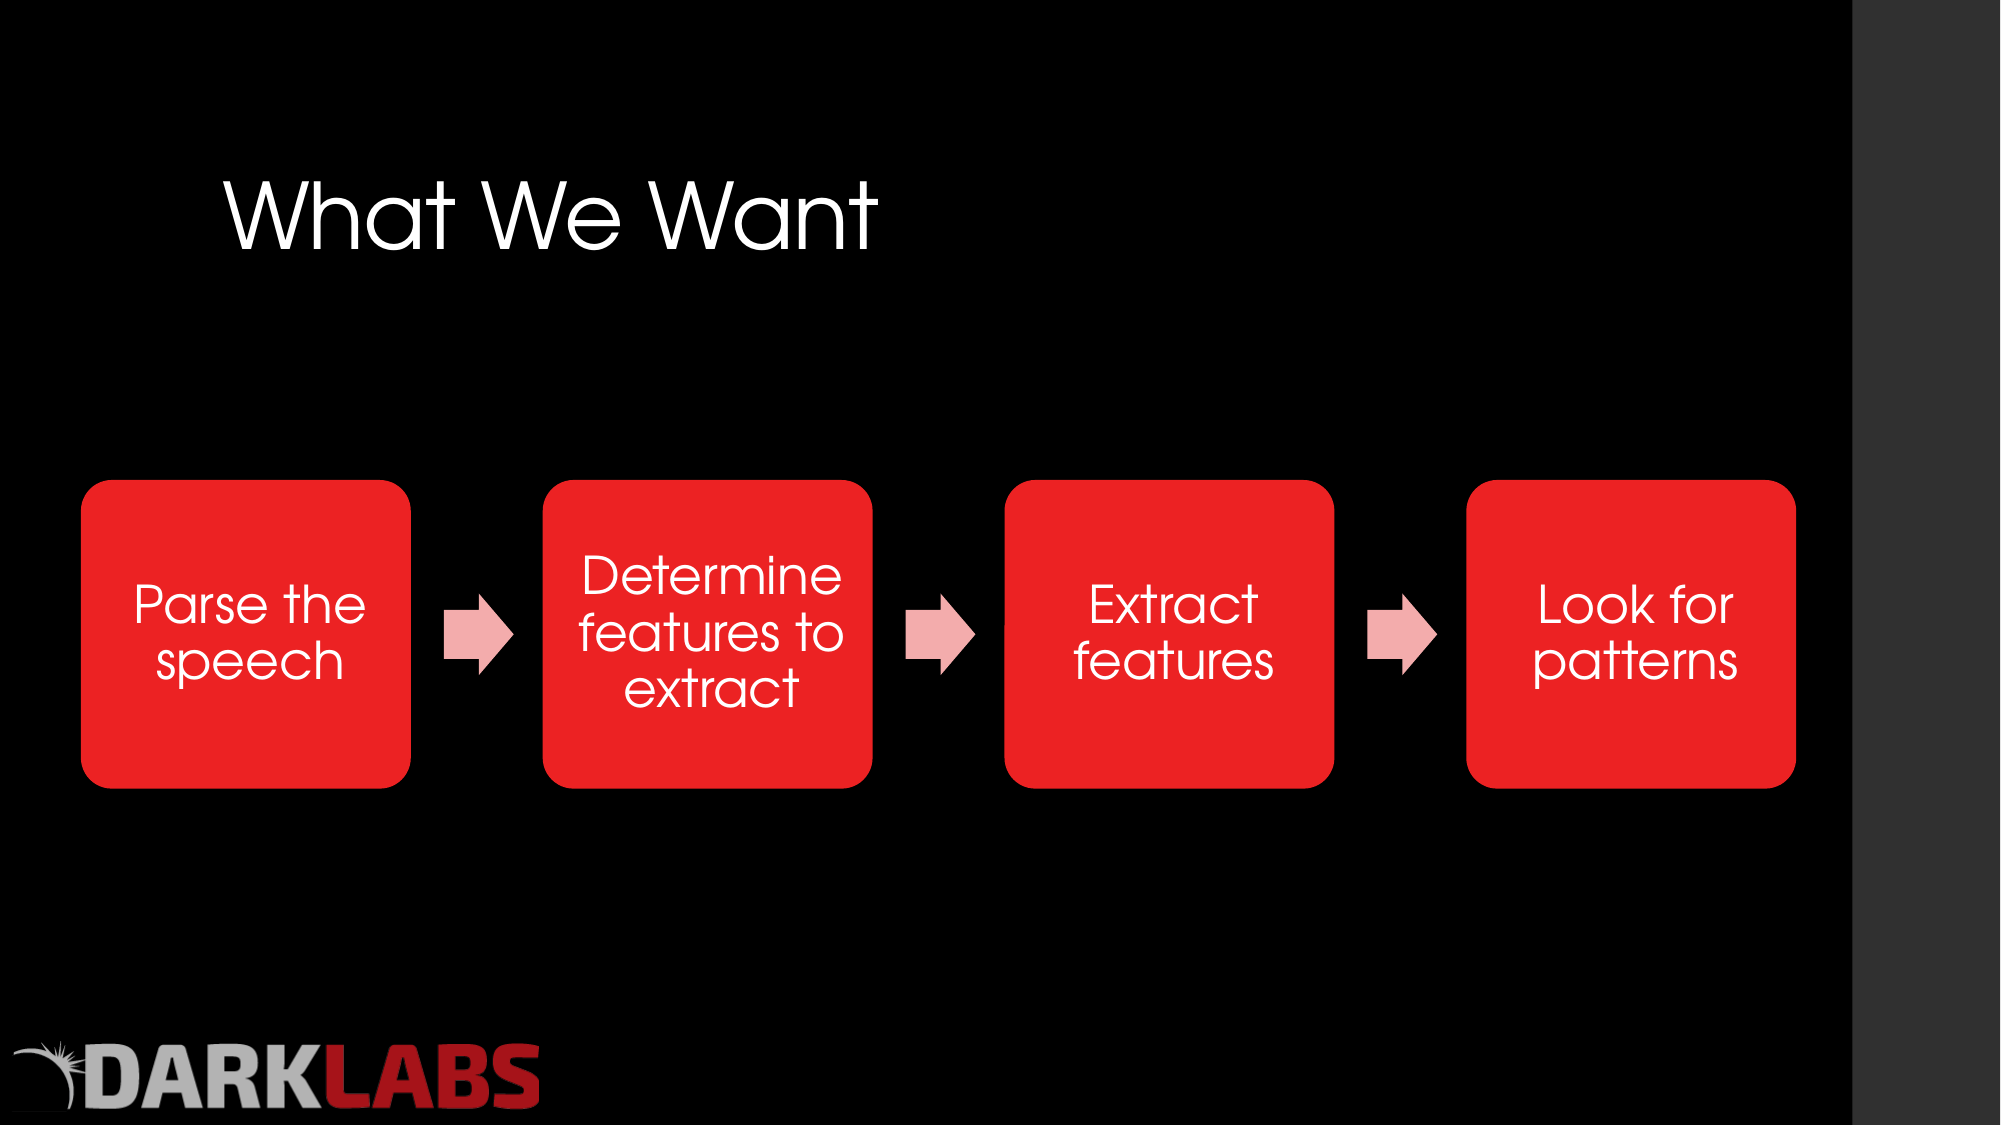

# What We Want
Parse the speech

Determine features to extract

Extract features

Look for patterns